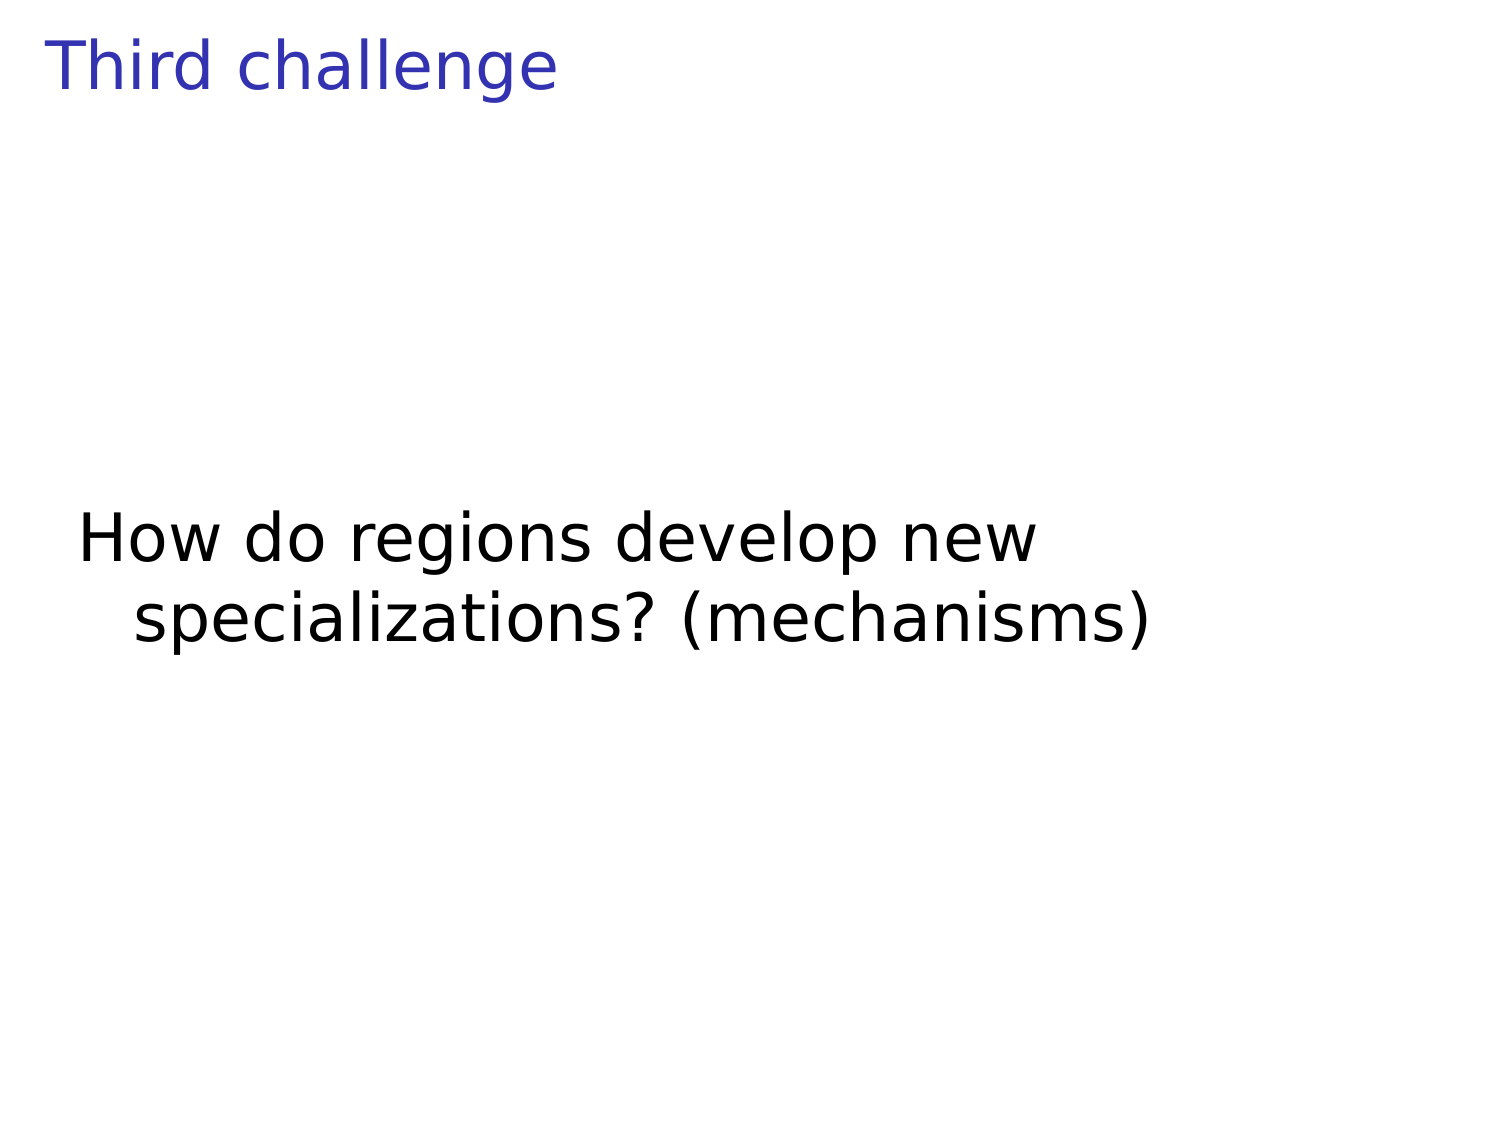

# Third challenge
How do regions develop new specializations? (mechanisms)